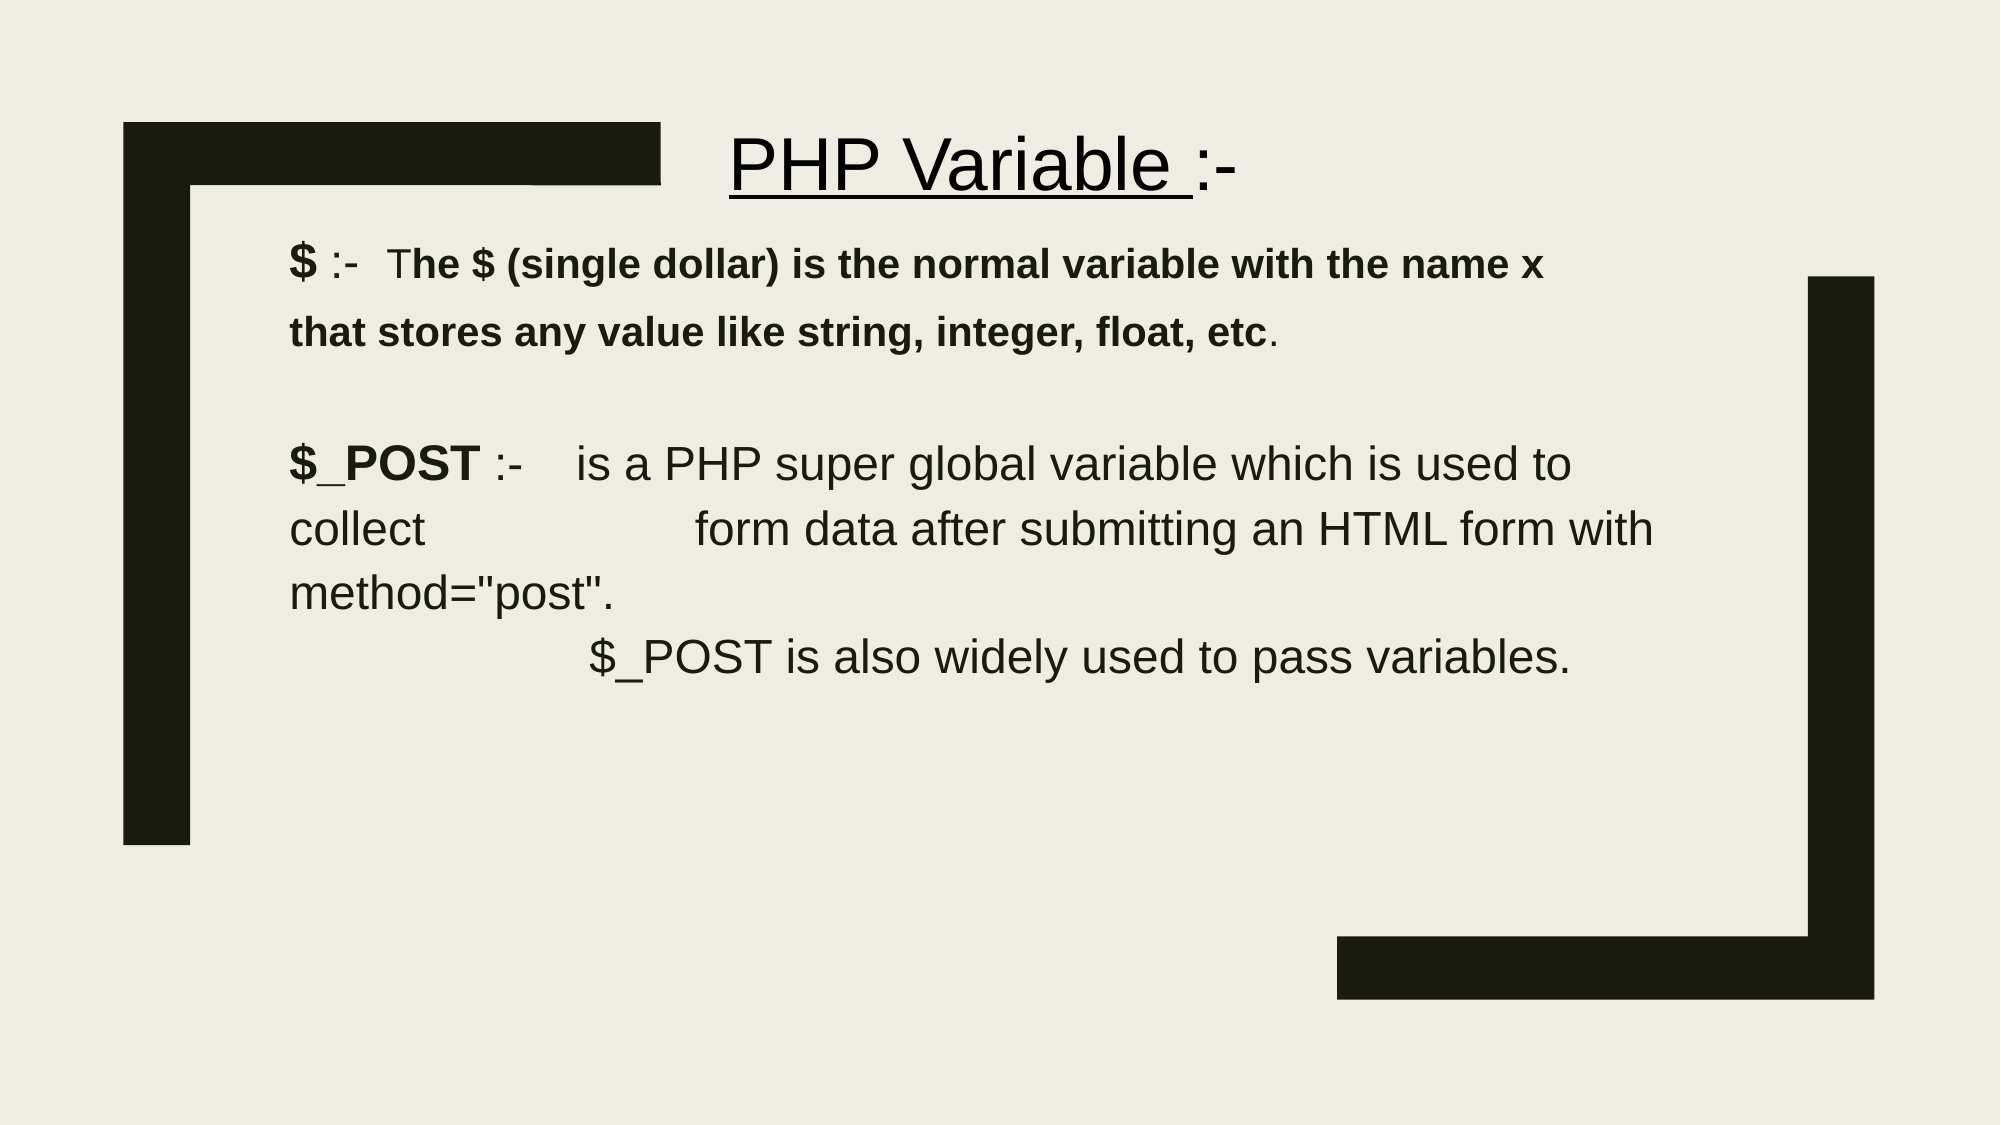

PHP Variable :-
$ :-  The $ (single dollar) is the normal variable with the name x   	that stores any value like string, integer, float, etc.

$_POST :-    is a PHP super global variable which is used to collect      	        form data after submitting an HTML form with method="post".
		$_POST is also widely used to pass variables.